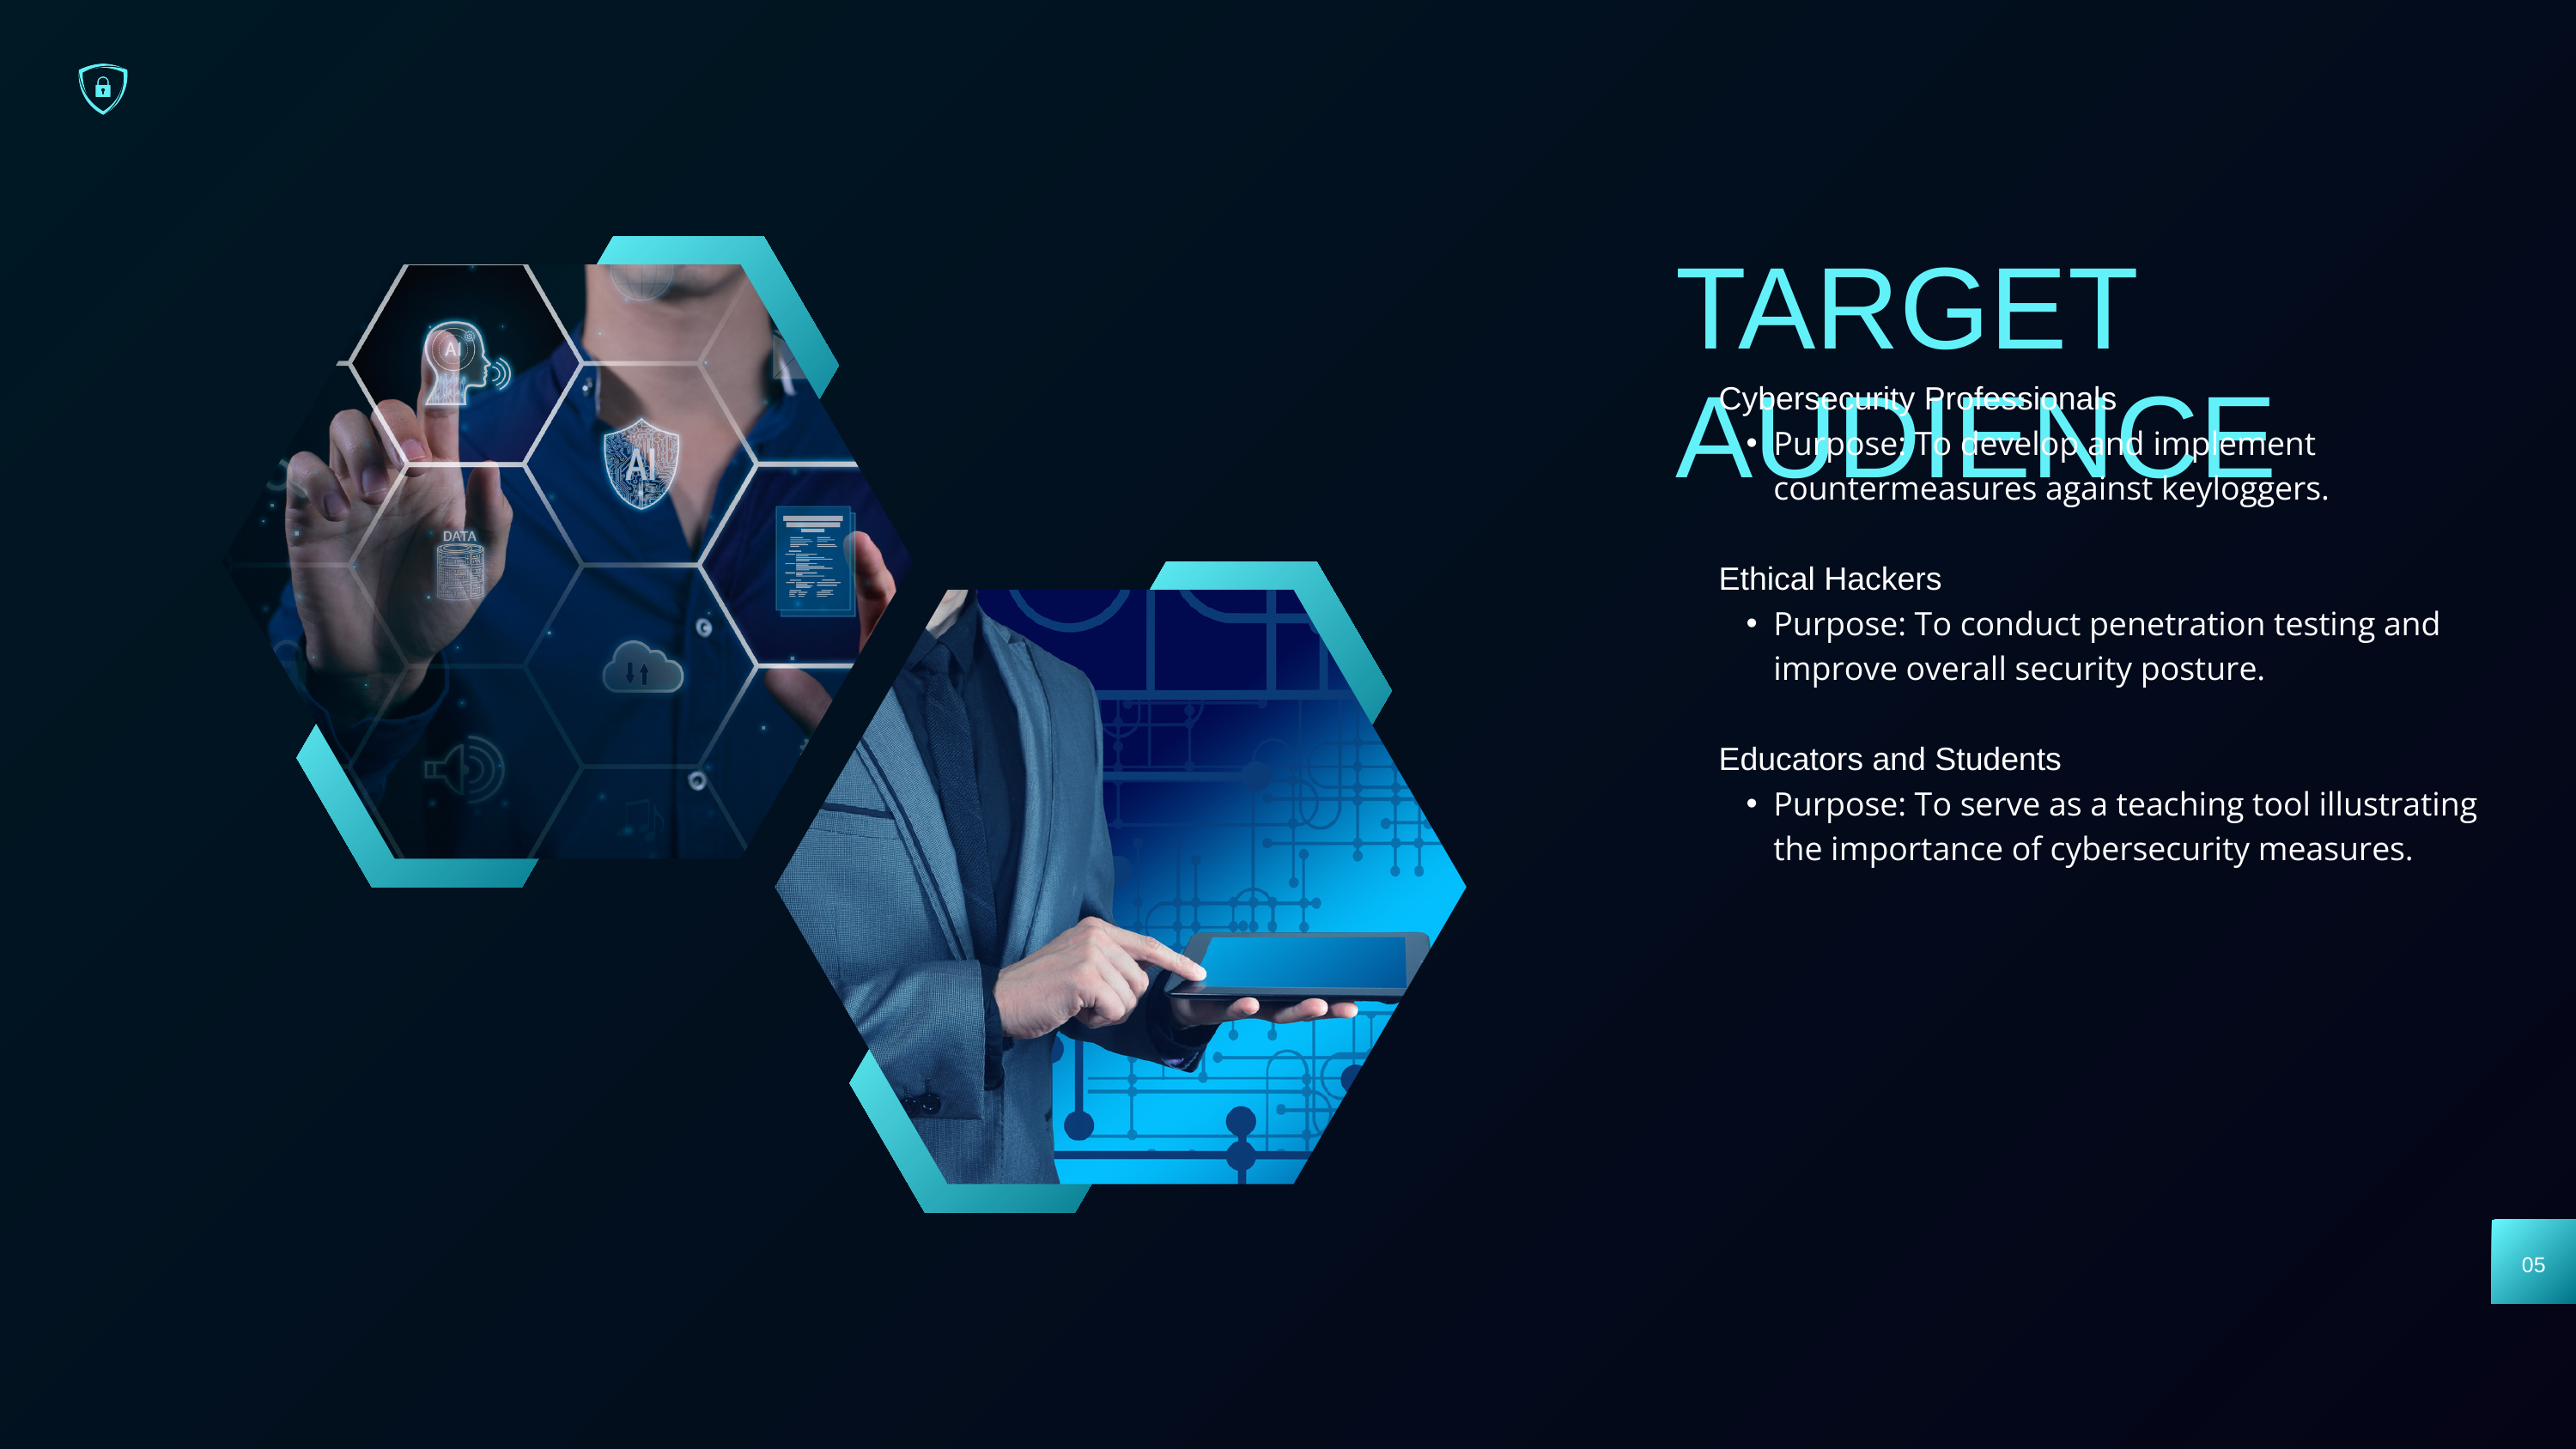

TARGET AUDIENCE

Cybersecurity Professionals
Purpose: To develop and implement countermeasures against keyloggers.

Ethical Hackers
Purpose: To conduct penetration testing and improve overall security posture.

Educators and Students
Purpose: To serve as a teaching tool illustrating the importance of cybersecurity measures.

05